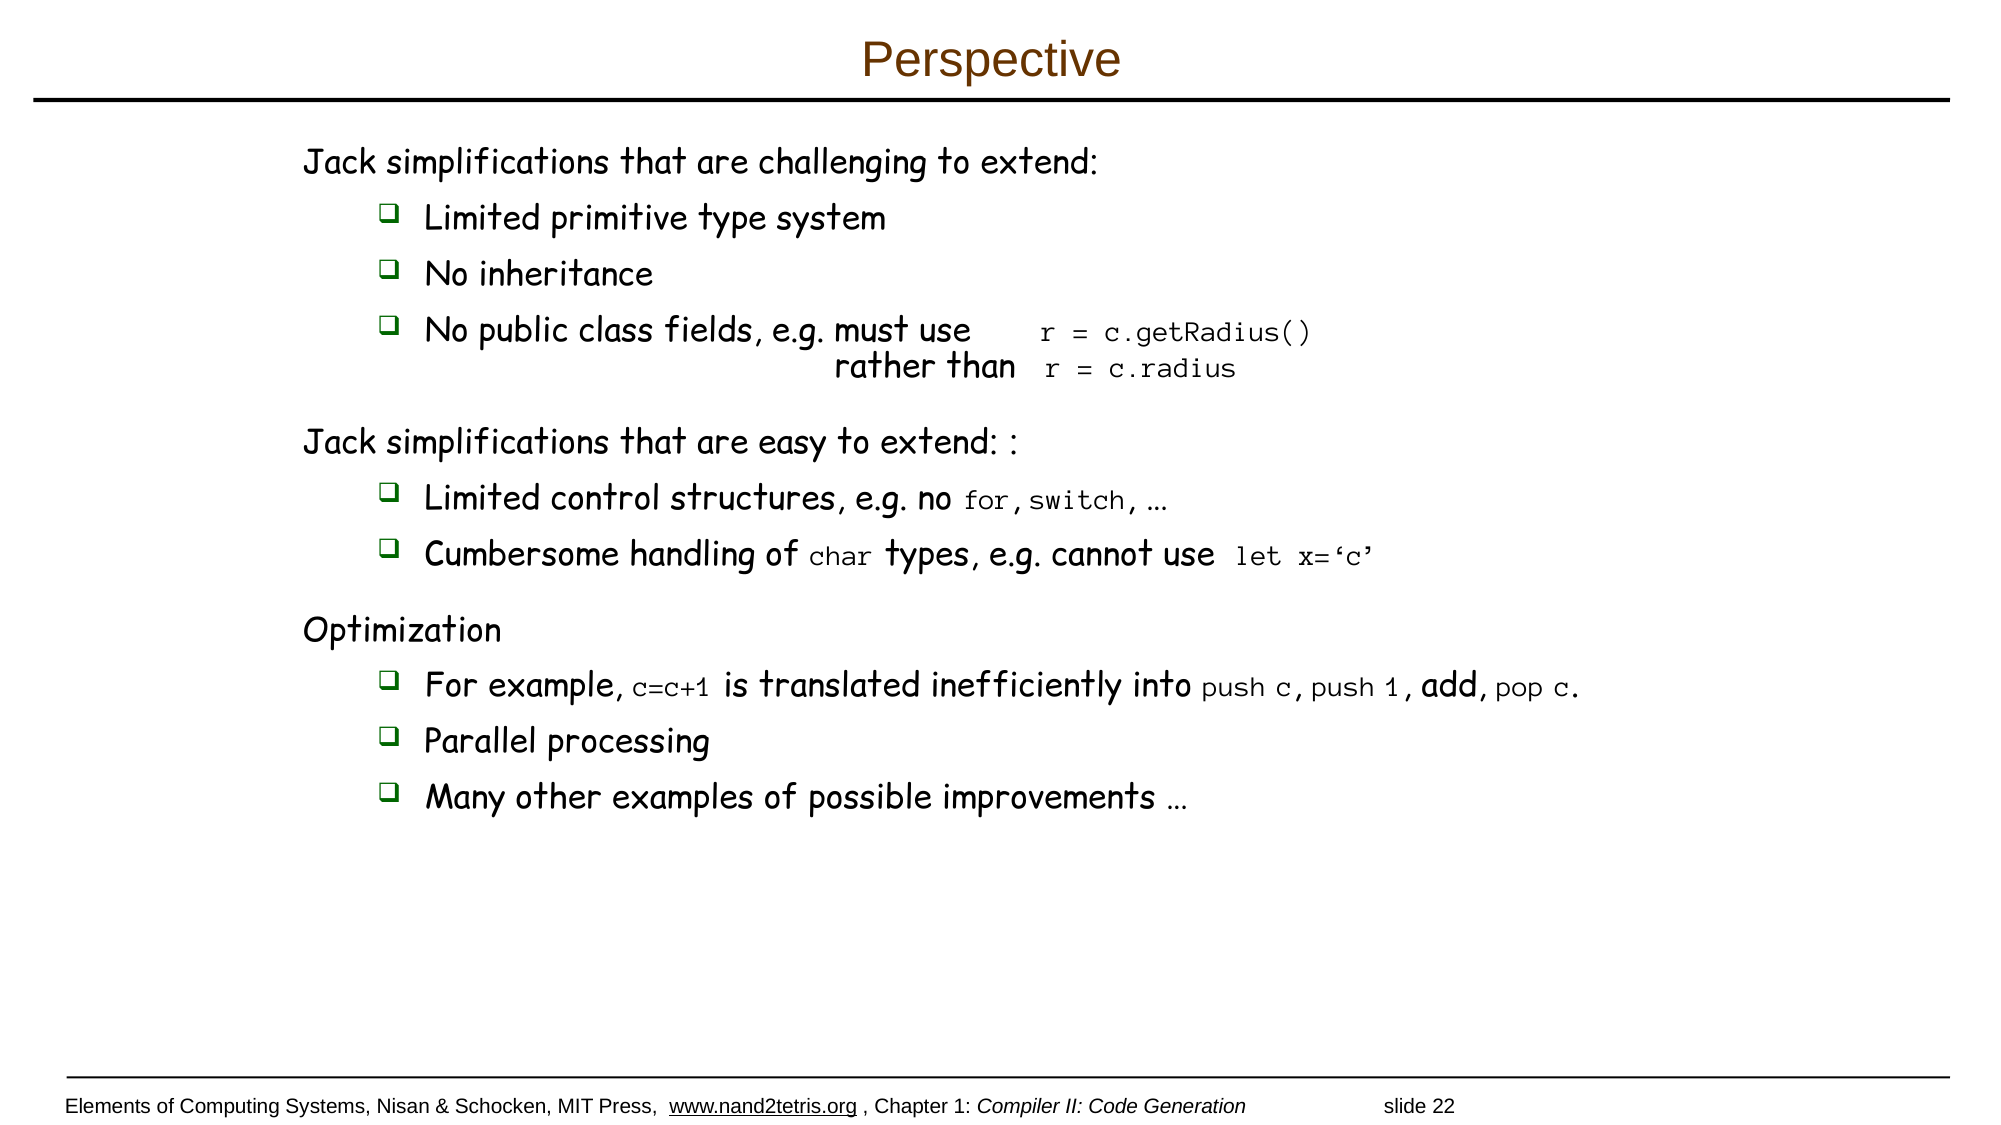

# Perspective
Jack simplifications that are challenging to extend:
Limited primitive type system
No inheritance
No public class fields, e.g. must use       r = c.getRadius()
                     rather than   r = c.radius
Jack simplifications that are easy to extend: :
Limited control structures, e.g. no for, switch, …
Cumbersome handling of char types, e.g. cannot use  let x=‘c’
Optimization
For example, c=c+1 is translated inefficiently into push c, push 1, add, pop c.
Parallel processing
Many other examples of possible improvements …